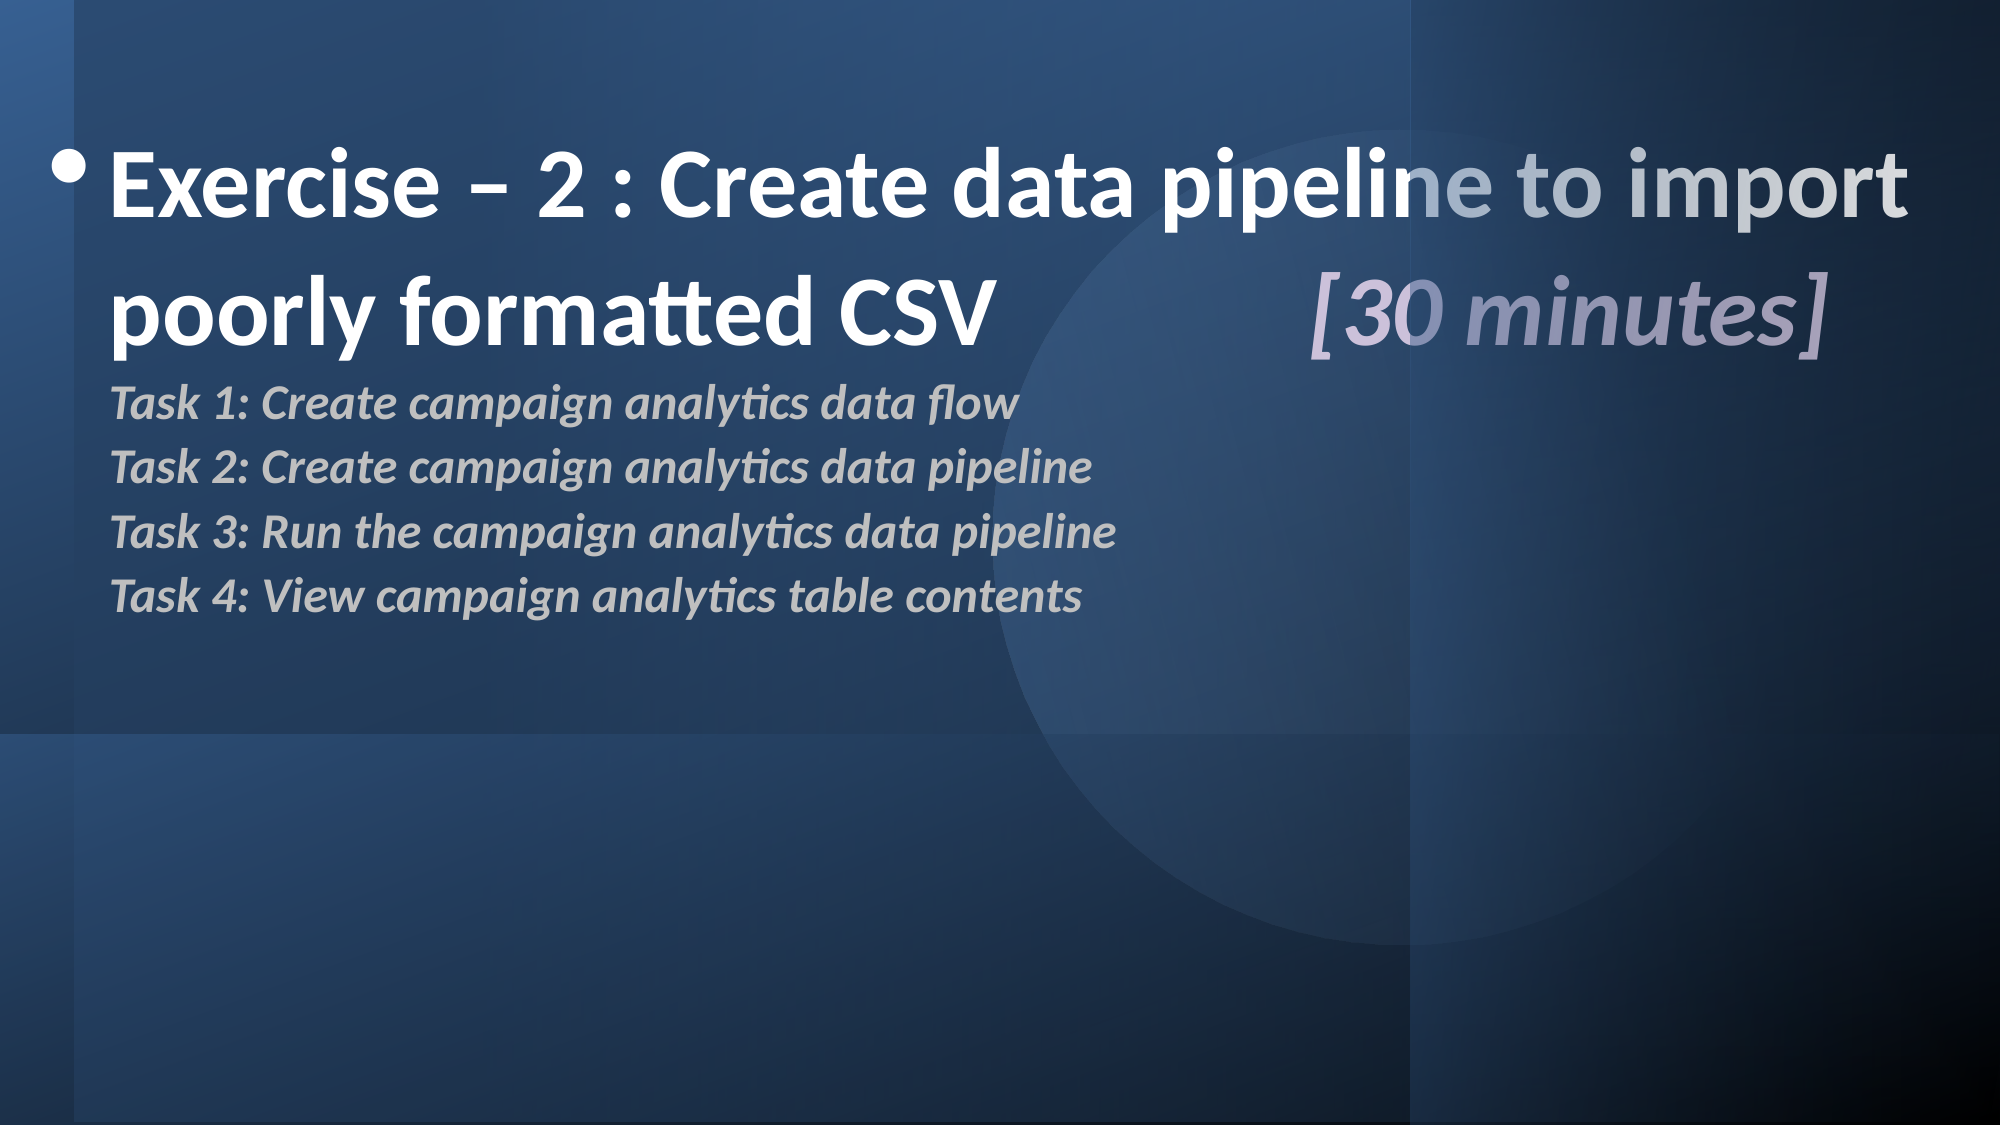

# Exercise – 2 : Create data pipeline to import poorly formatted CSV			[30 minutes] Task 1: Create campaign analytics data flow Task 2: Create campaign analytics data pipeline Task 3: Run the campaign analytics data pipeline Task 4: View campaign analytics table contents